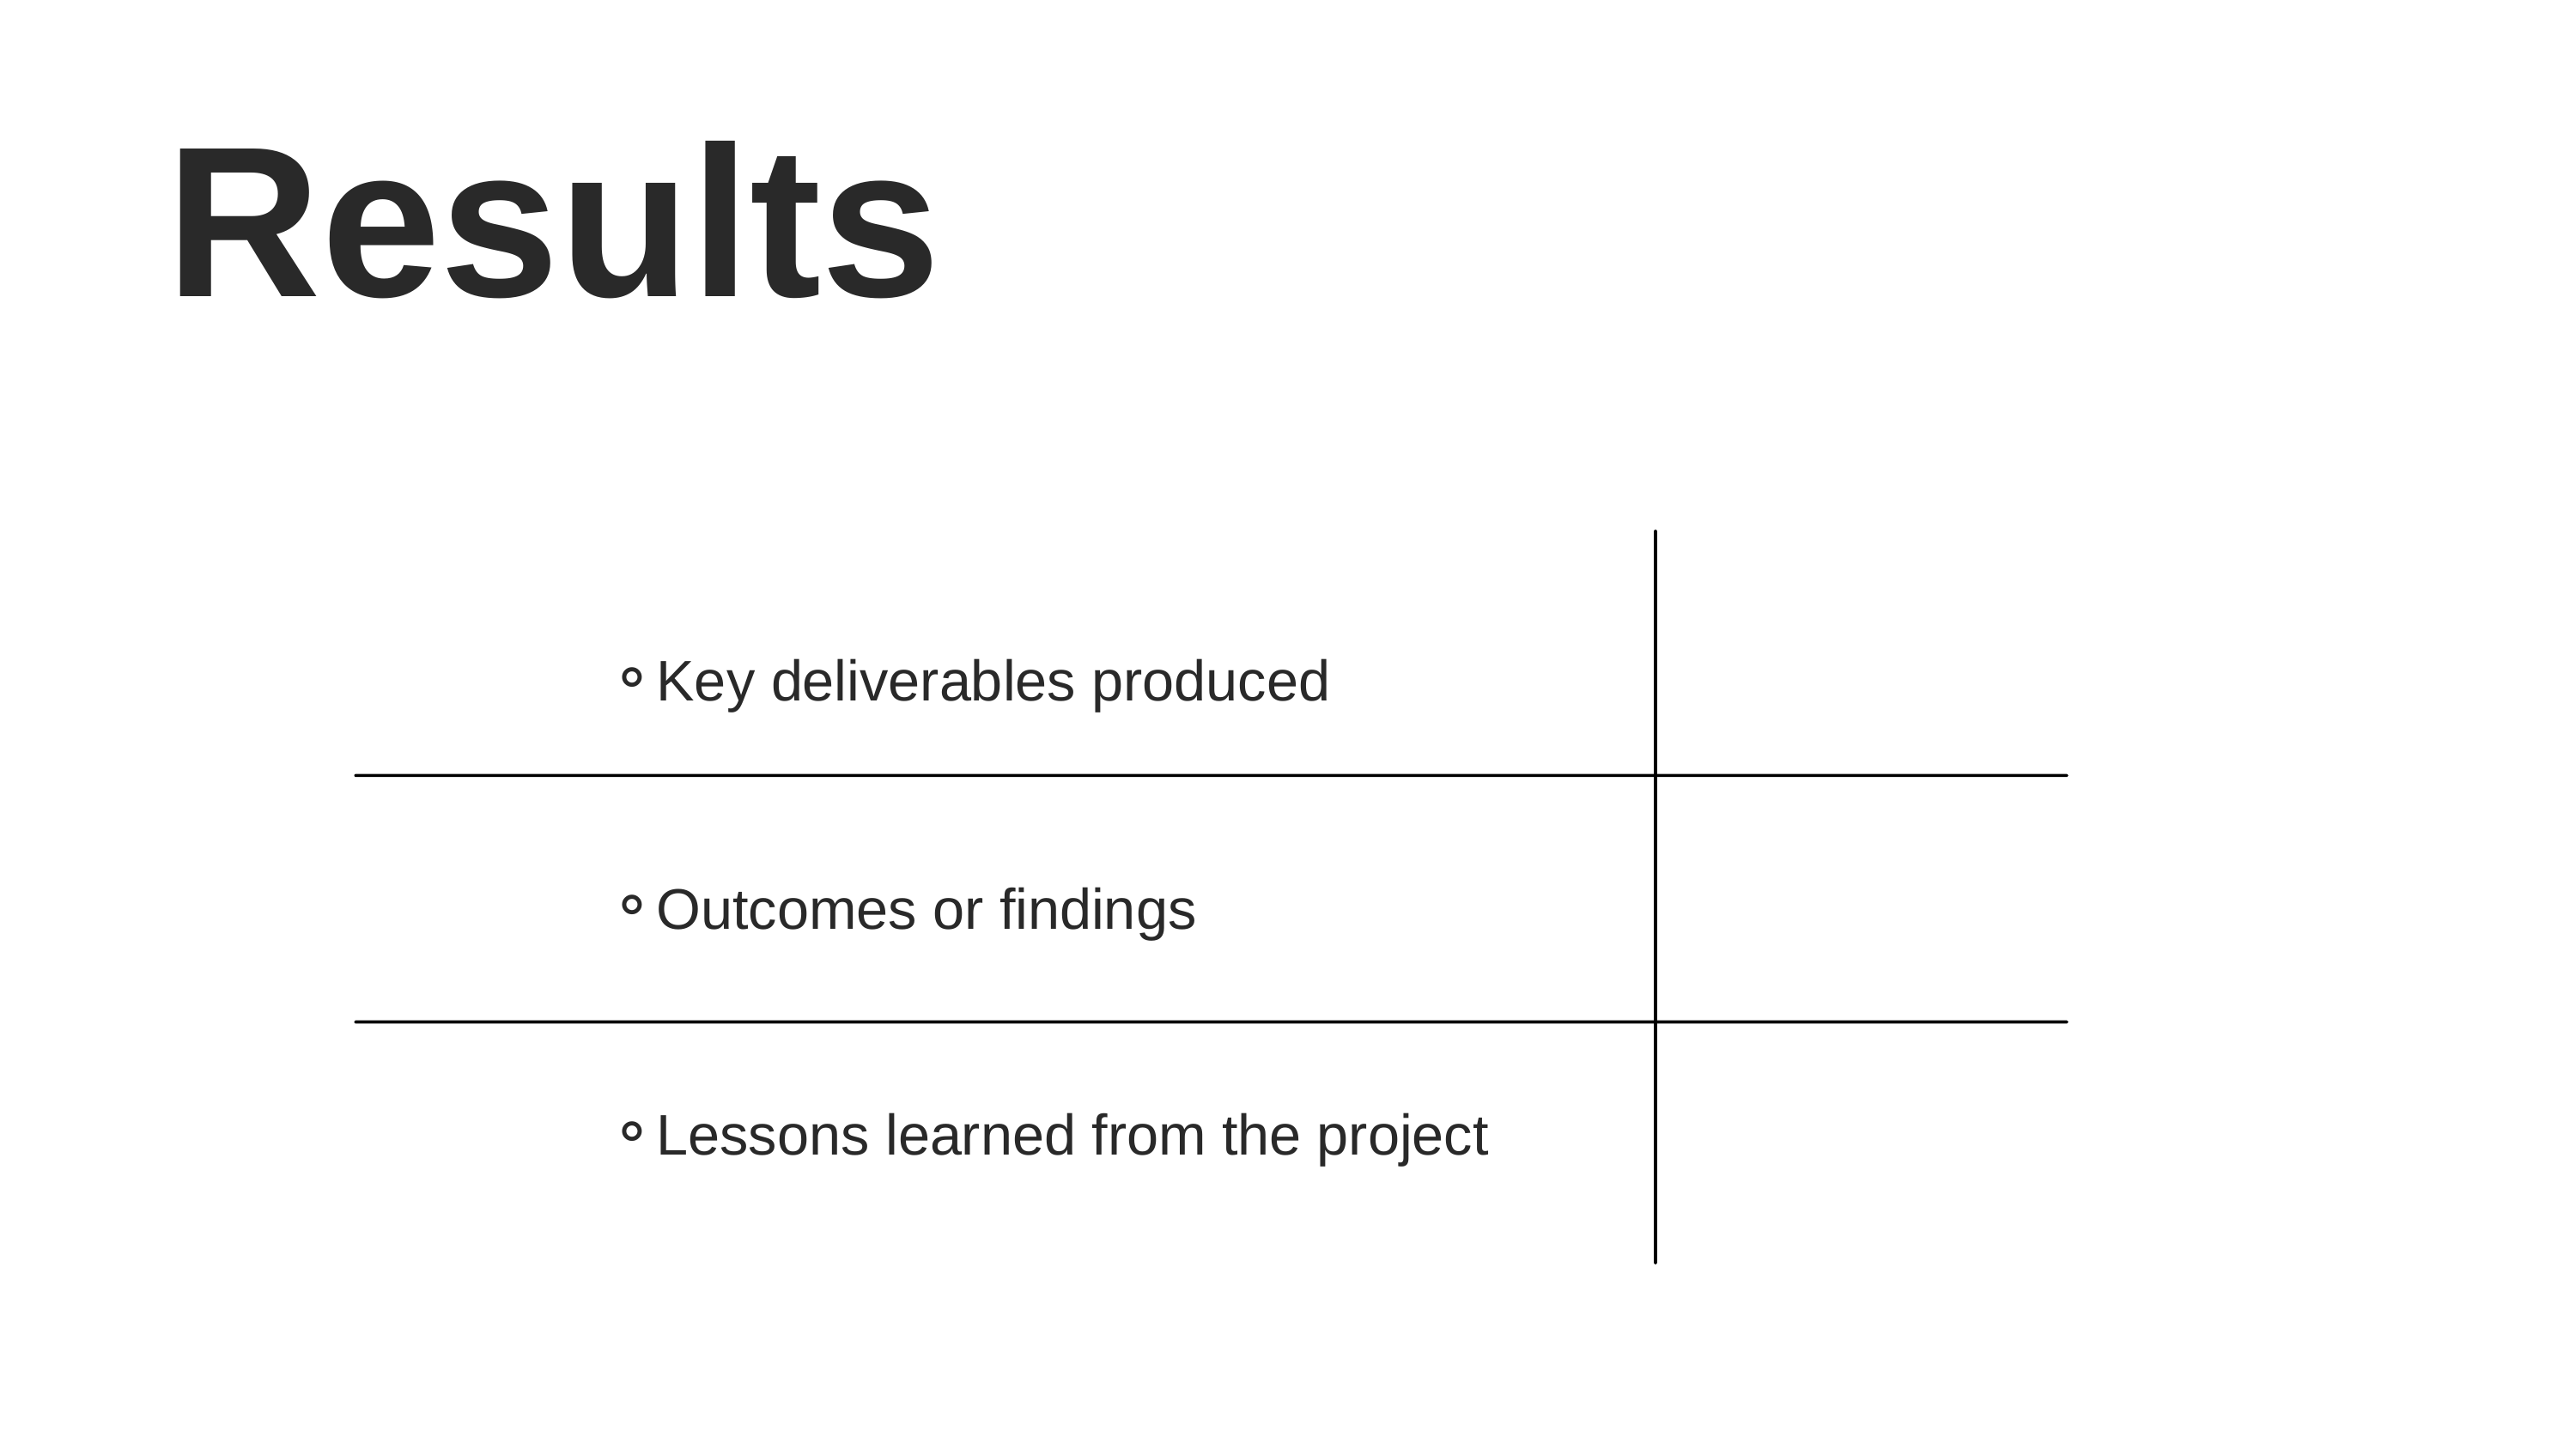

Results

Key deliverables produced

Outcomes or findings

Lessons learned from the project